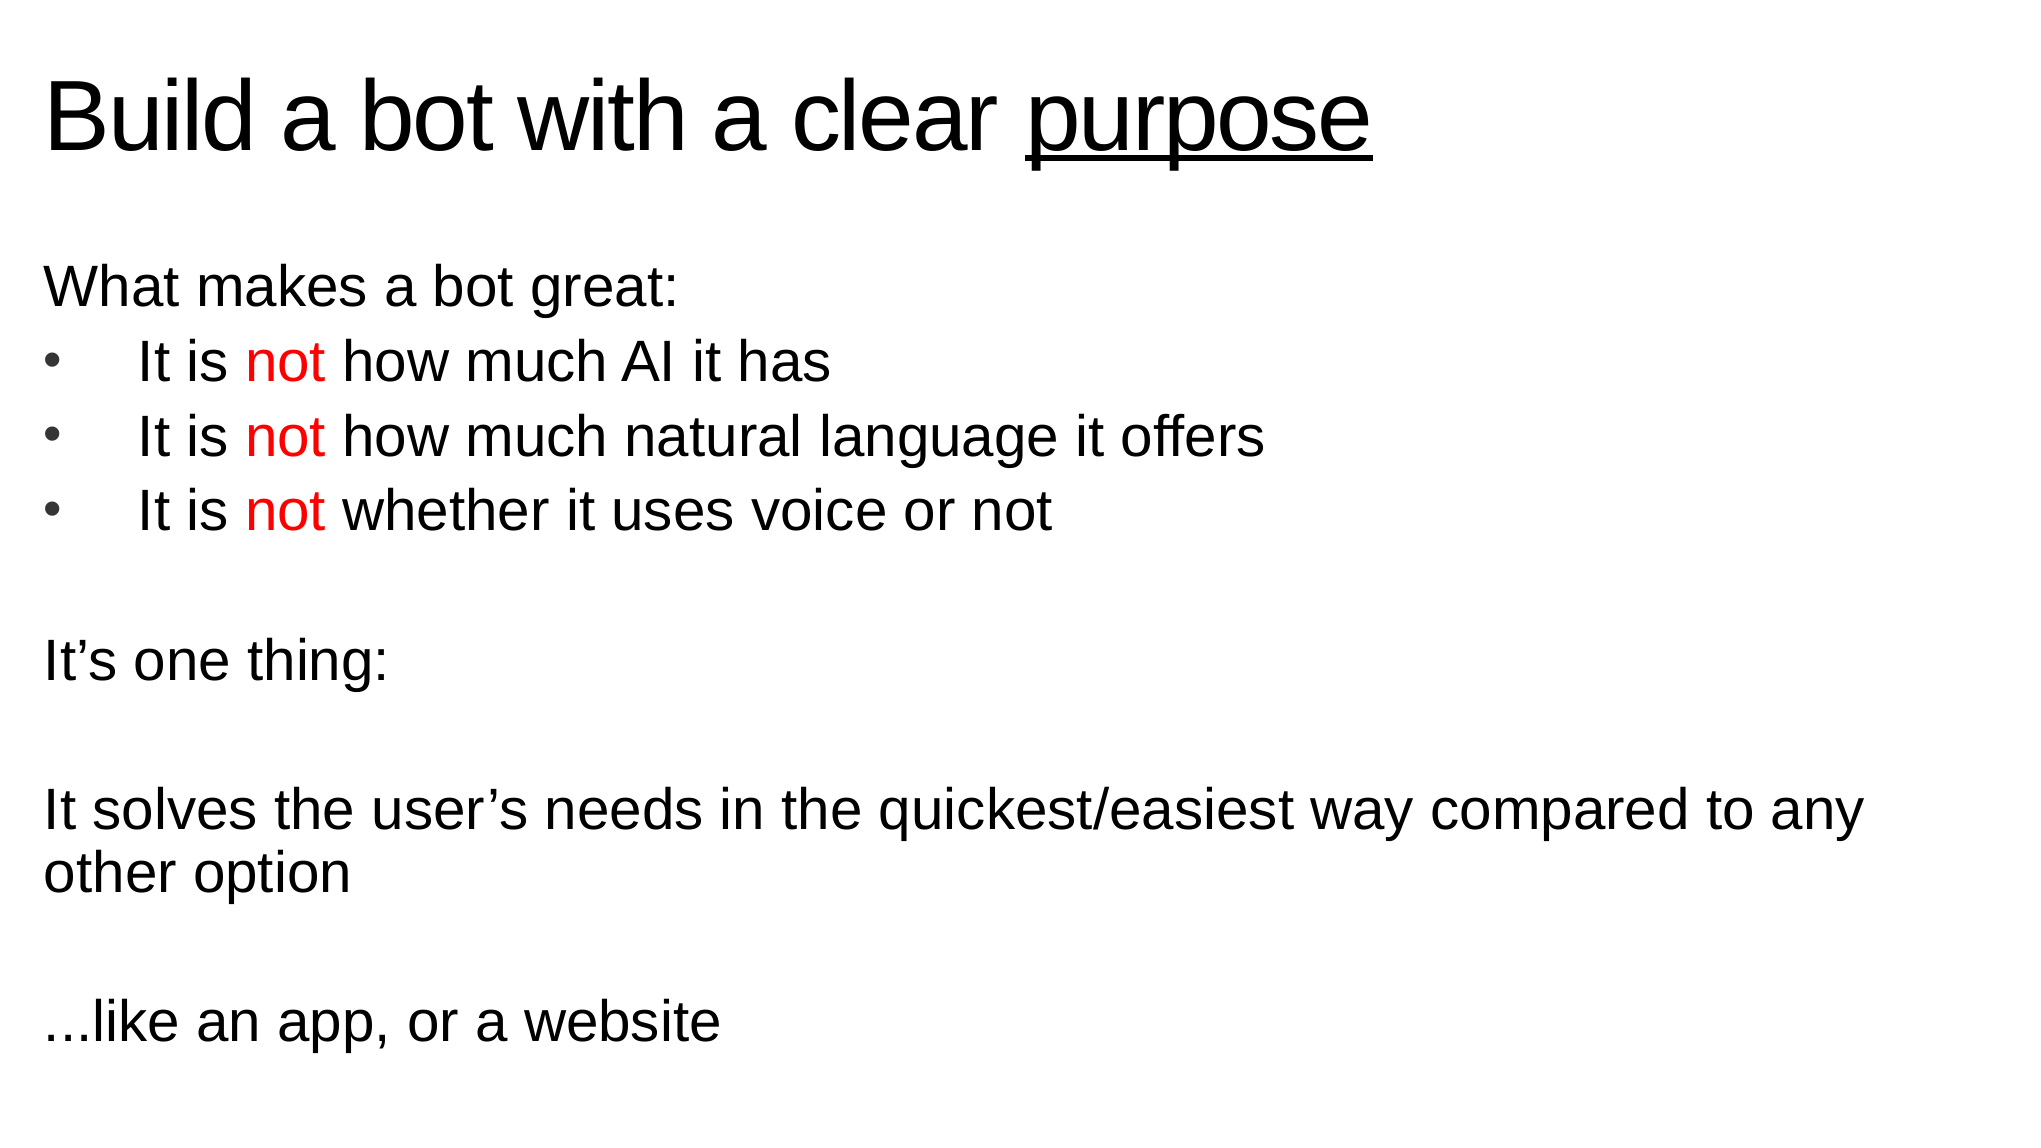

# Build a bot with a clear purpose
What makes a bot great:
It is not how much AI it has
It is not how much natural language it offers
It is not whether it uses voice or not

It’s one thing:

It solves the user’s needs in the quickest/easiest way compared to any other option

...like an app, or a website